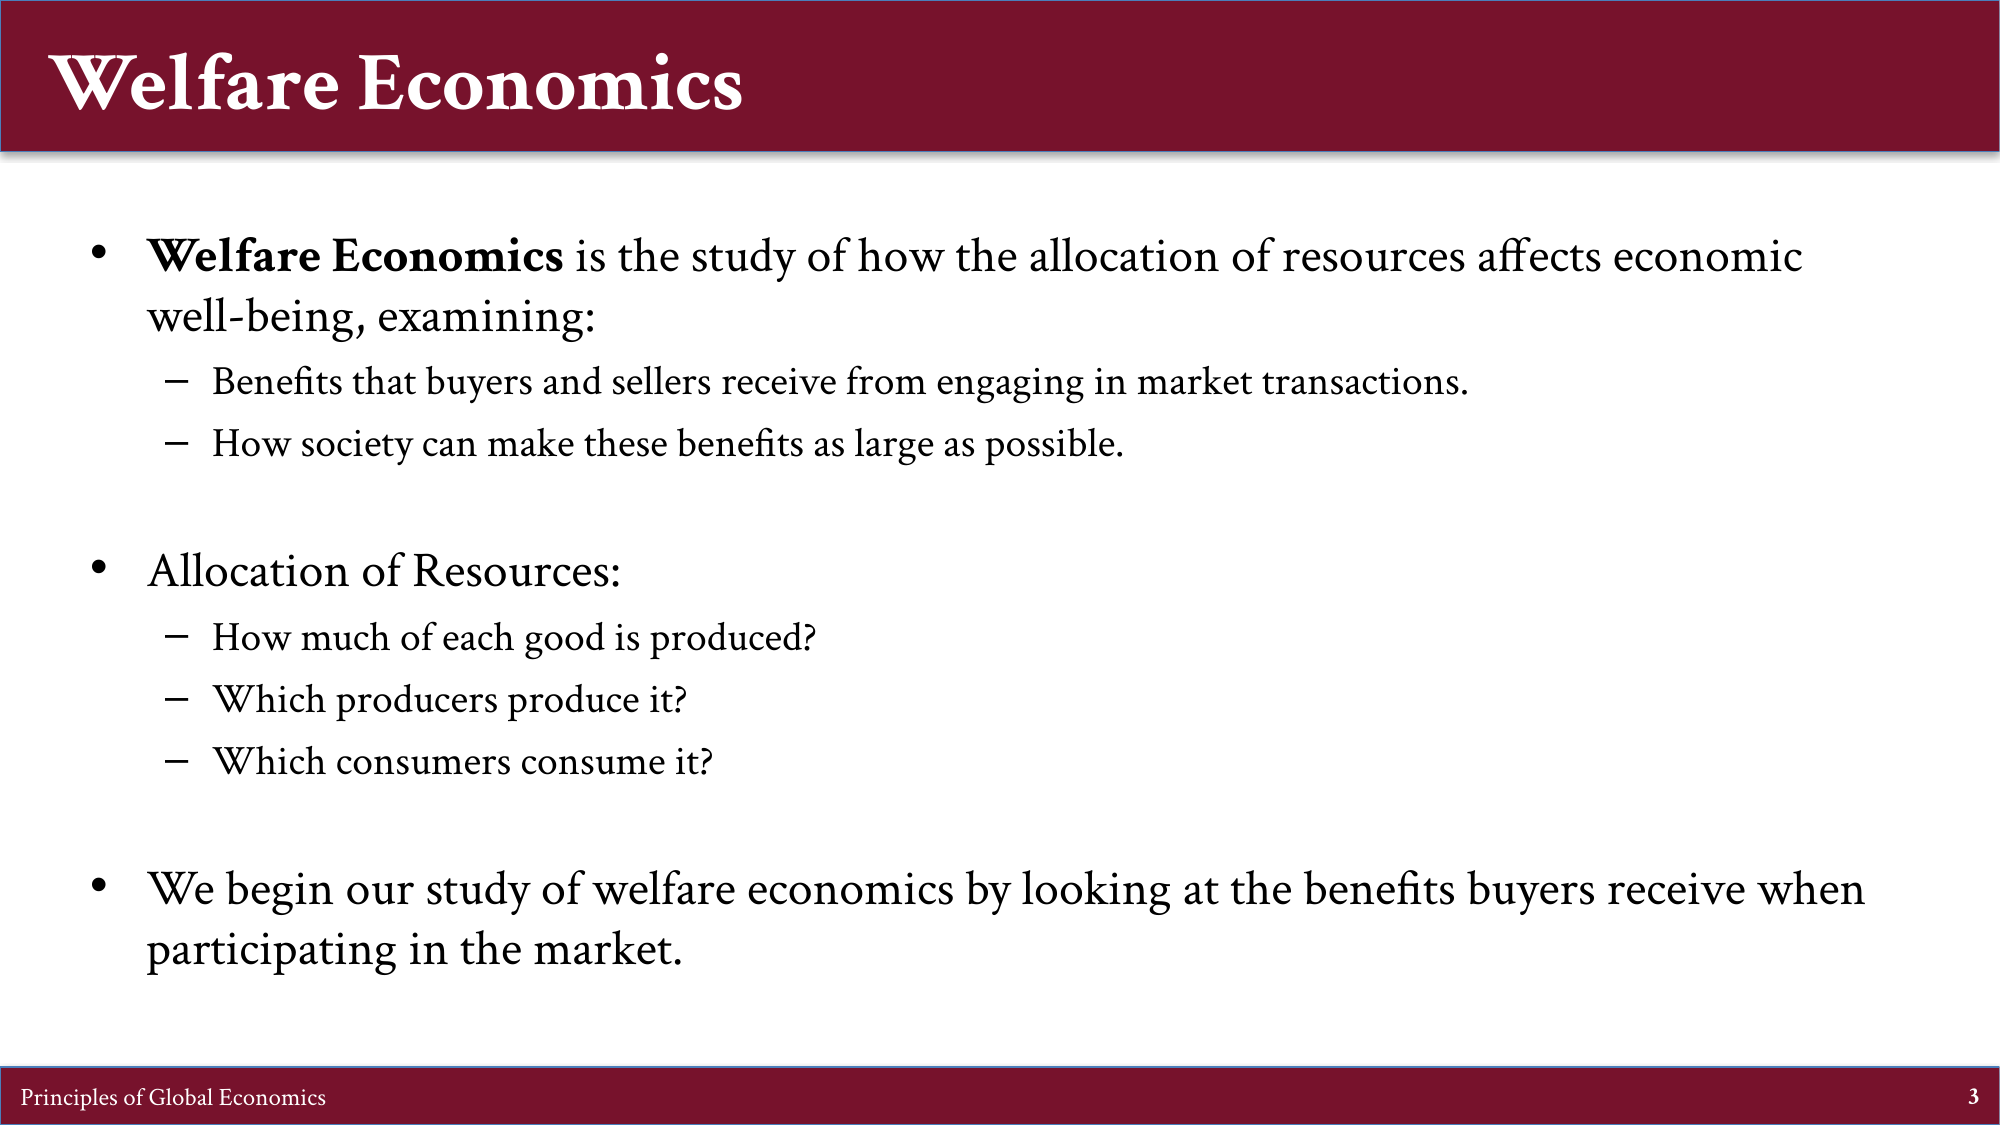

# Welfare Economics
Welfare Economics is the study of how the allocation of resources affects economic well-being, examining:
Benefits that buyers and sellers receive from engaging in market transactions.
How society can make these benefits as large as possible.

Allocation of Resources:
How much of each good is produced?
Which producers produce it?
Which consumers consume it?

We begin our study of welfare economics by looking at the benefits buyers receive when participating in the market.

 Principles of Global Economics
3